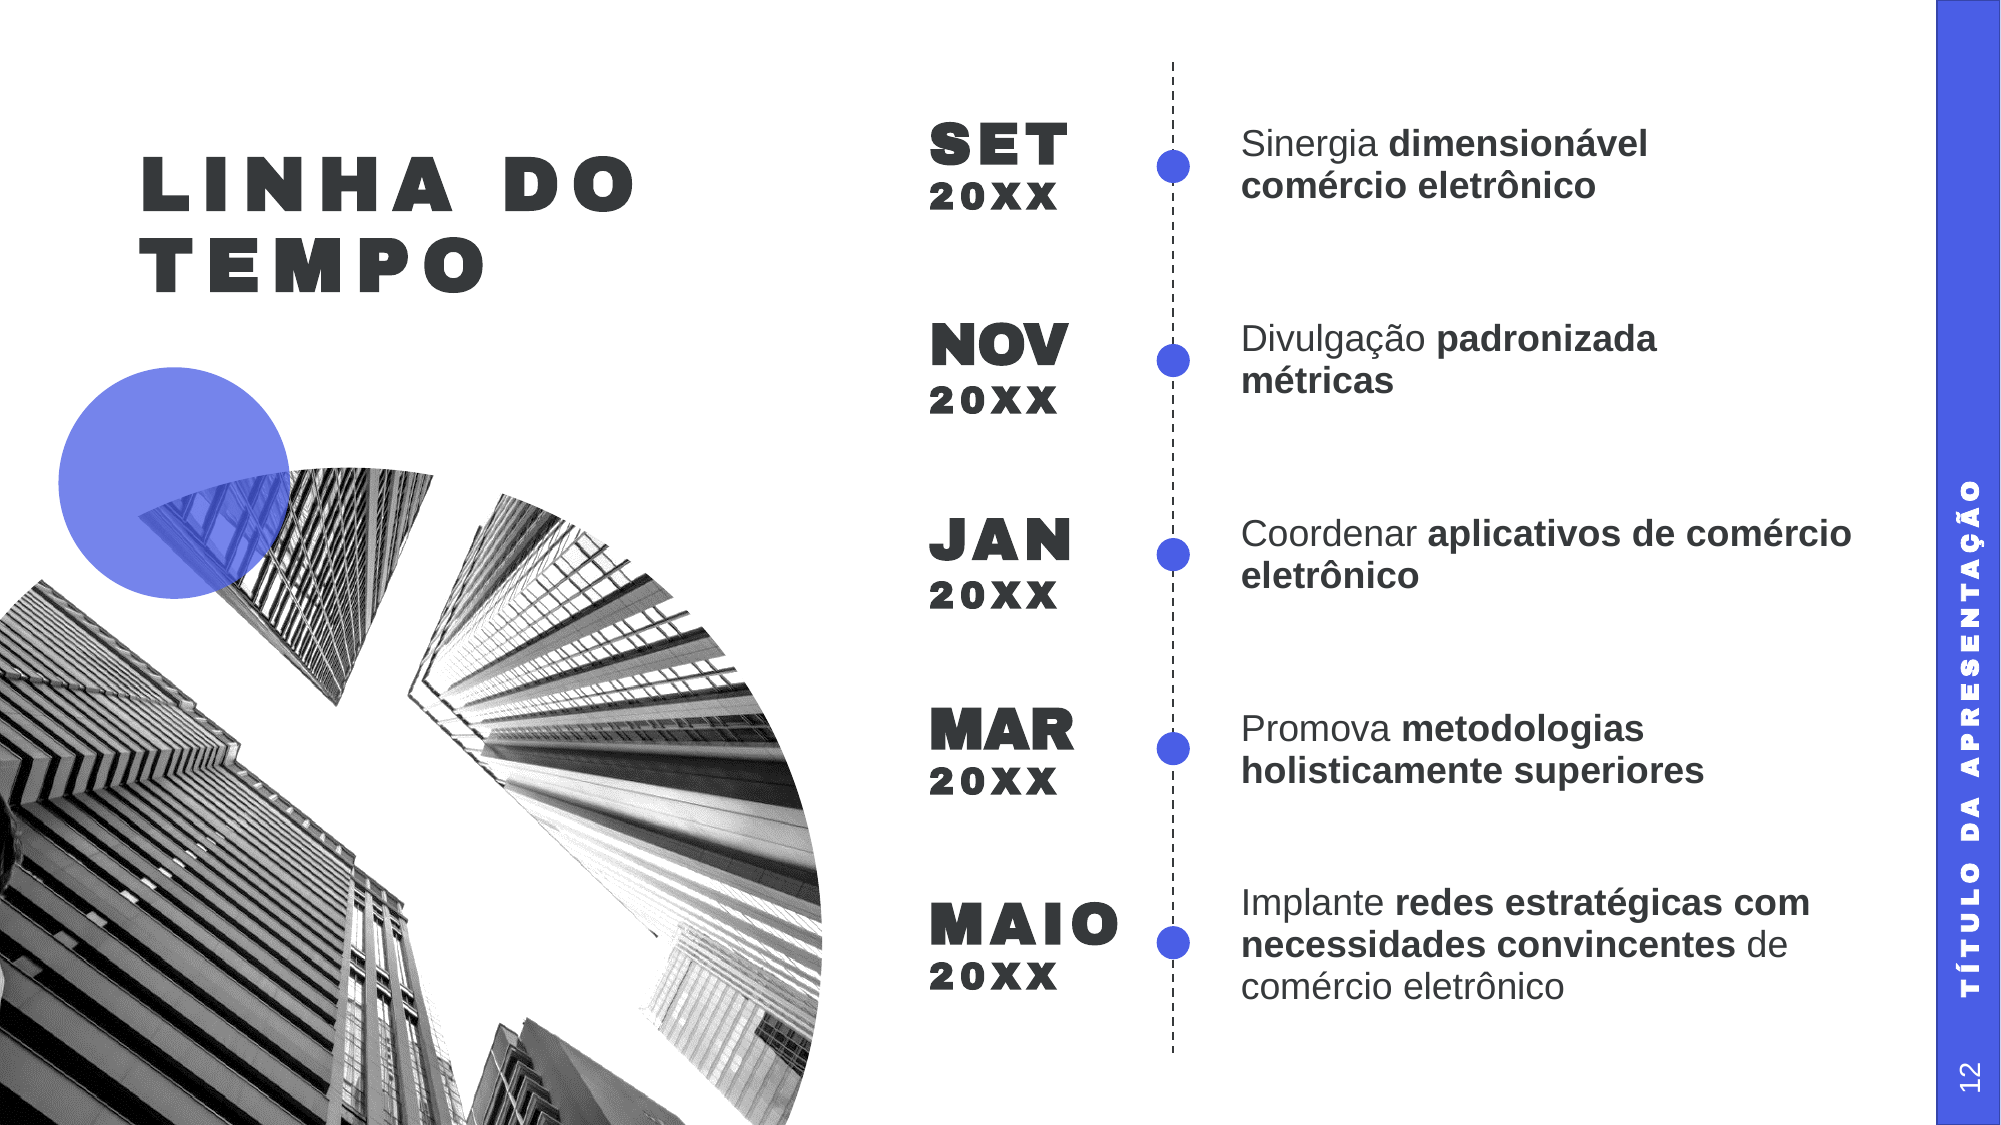

| SET 20XX | Sinergia dimensionável comércio eletrônico |
| --- | --- |
| NOV 20XX | Divulgação padronizada métricas |
| JAN 20XX | Coordenar aplicativos de comércio eletrônico |
| MAR 20XX | Promova metodologias holisticamente superiores |
| MAIO 20XX | Implante redes estratégicas com necessidades convincentes de comércio eletrônico |
# LINHA DO TEMPO

Título da Apresentação

12